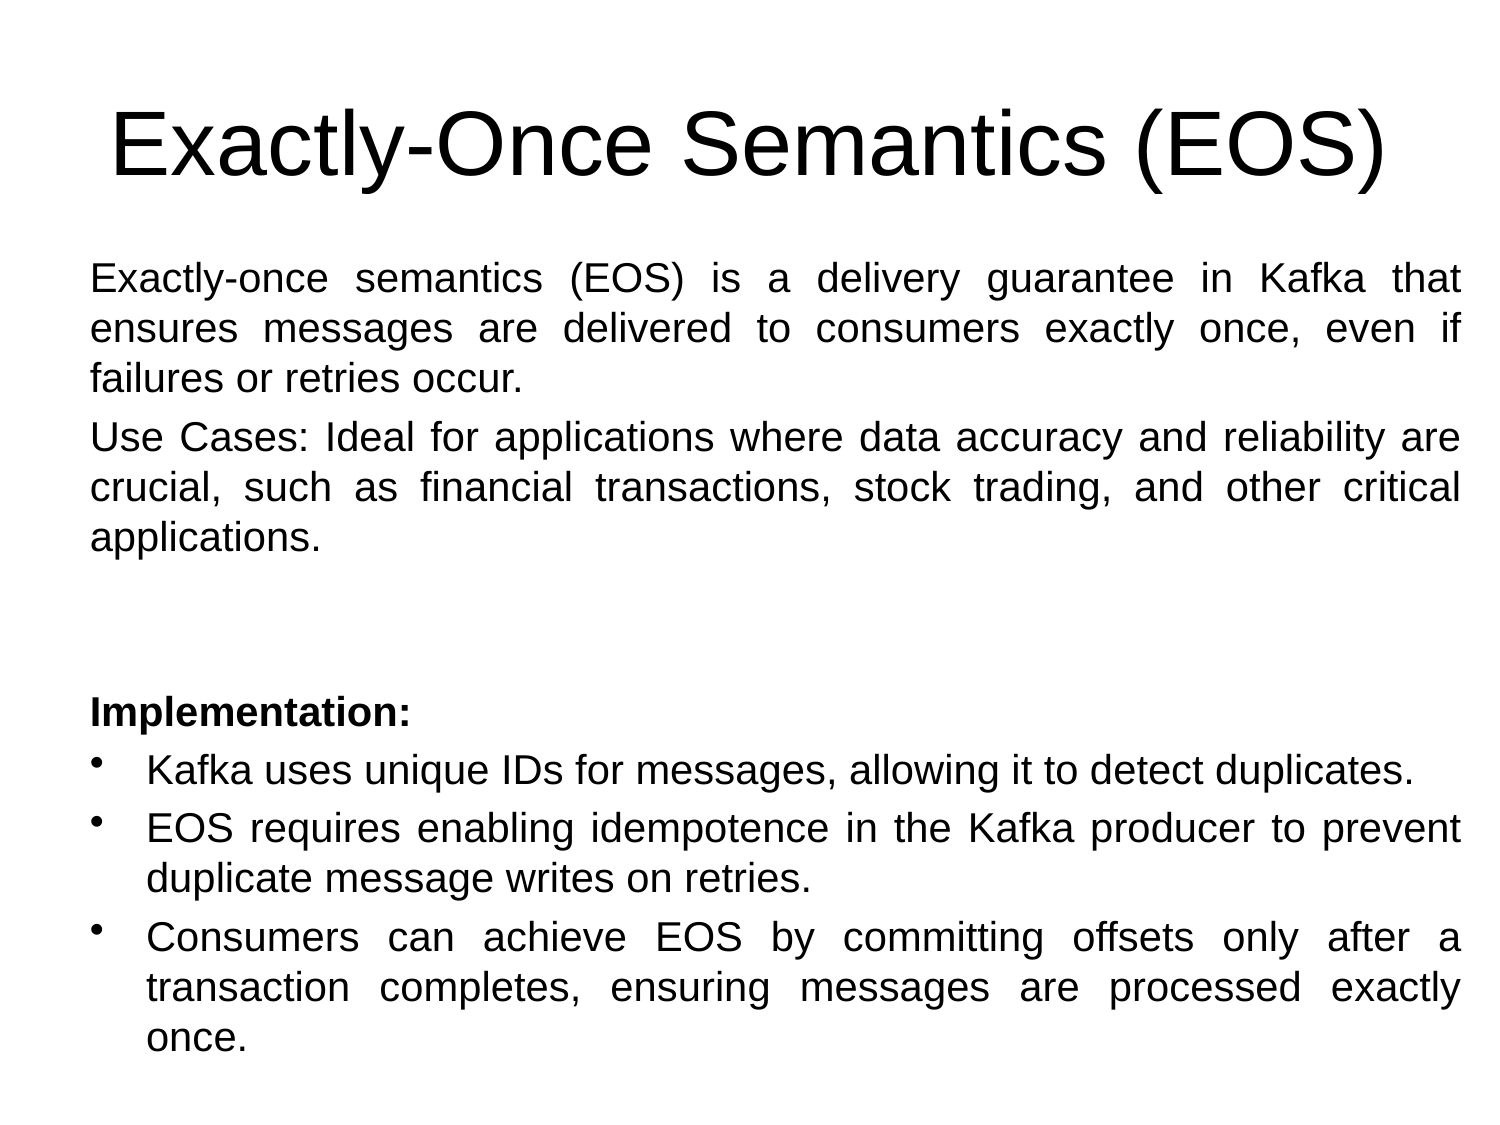

# Exactly-Once Semantics (EOS)
Exactly-once semantics (EOS) is a delivery guarantee in Kafka that ensures messages are delivered to consumers exactly once, even if failures or retries occur.
Use Cases: Ideal for applications where data accuracy and reliability are crucial, such as financial transactions, stock trading, and other critical applications.

Implementation:
Kafka uses unique IDs for messages, allowing it to detect duplicates.
EOS requires enabling idempotence in the Kafka producer to prevent duplicate message writes on retries.
Consumers can achieve EOS by committing offsets only after a transaction completes, ensuring messages are processed exactly once.